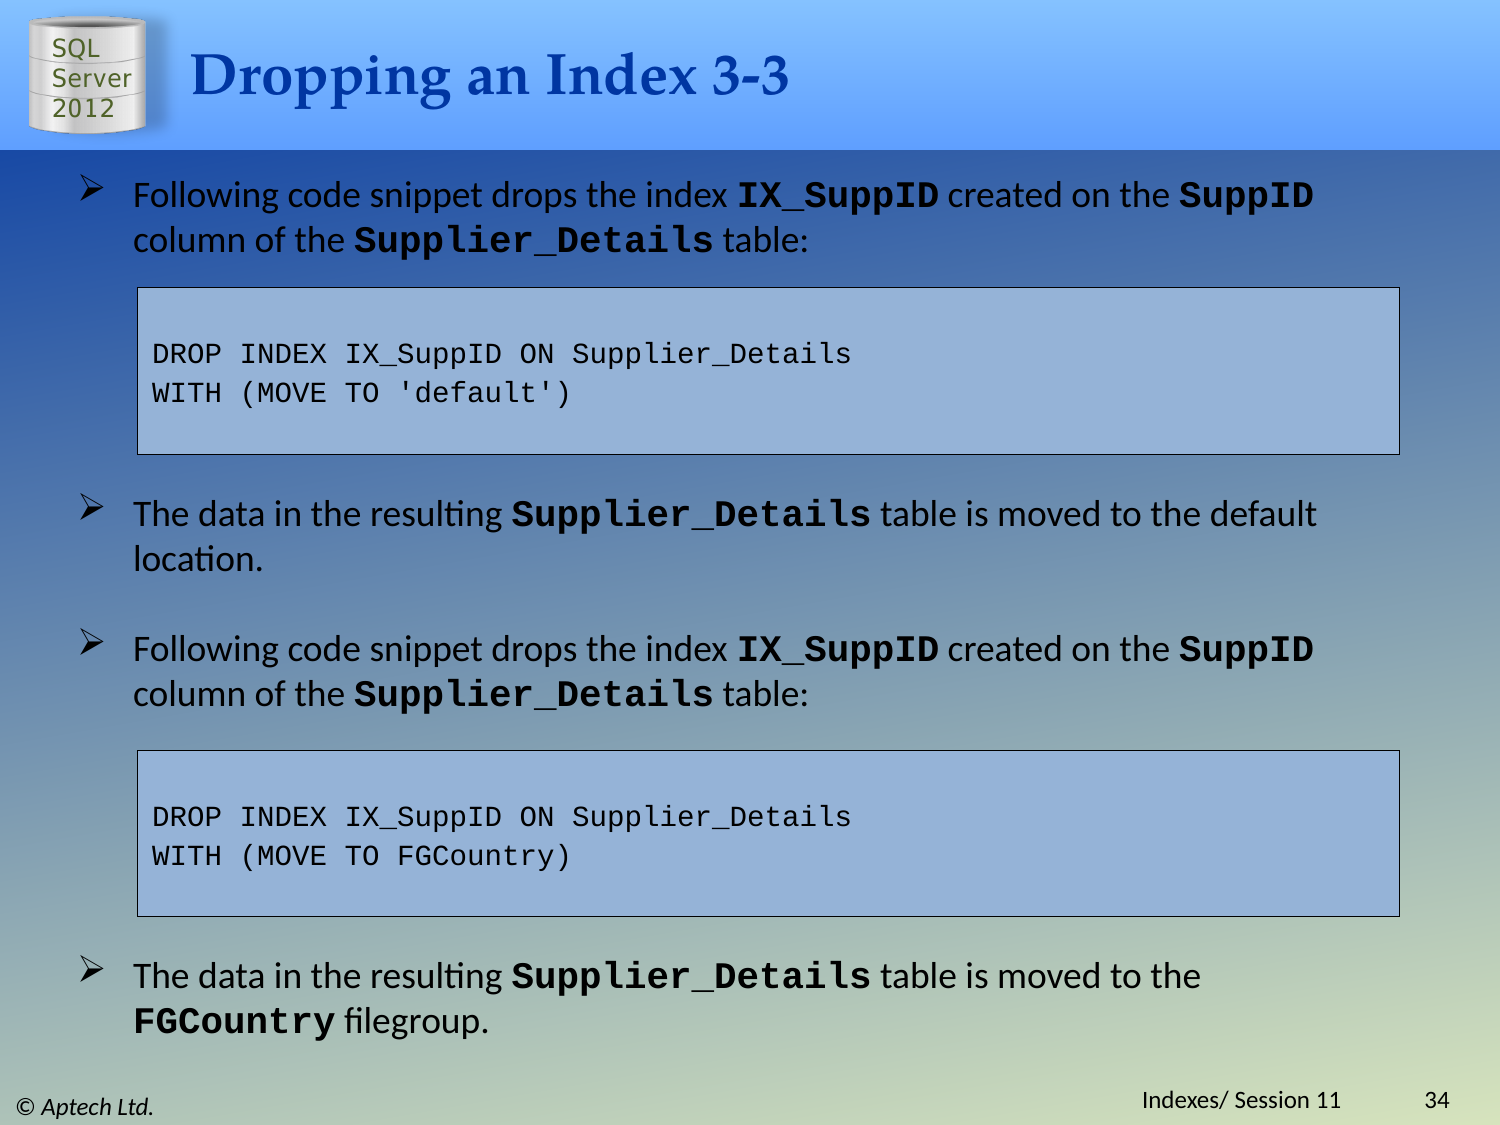

# Dropping an Index 3-3
Following code snippet drops the index IX_SuppID created on the SuppID column of the Supplier_Details table:

DROP INDEX IX_SuppID ON Supplier_Details
WITH (MOVE TO 'default')

The data in the resulting Supplier_Details table is moved to the default location.

Following code snippet drops the index IX_SuppID created on the SuppID column of the Supplier_Details table:

DROP INDEX IX_SuppID ON Supplier_Details
WITH (MOVE TO FGCountry)

The data in the resulting Supplier_Details table is moved to the FGCountry filegroup.
Indexes/ Session 11
34